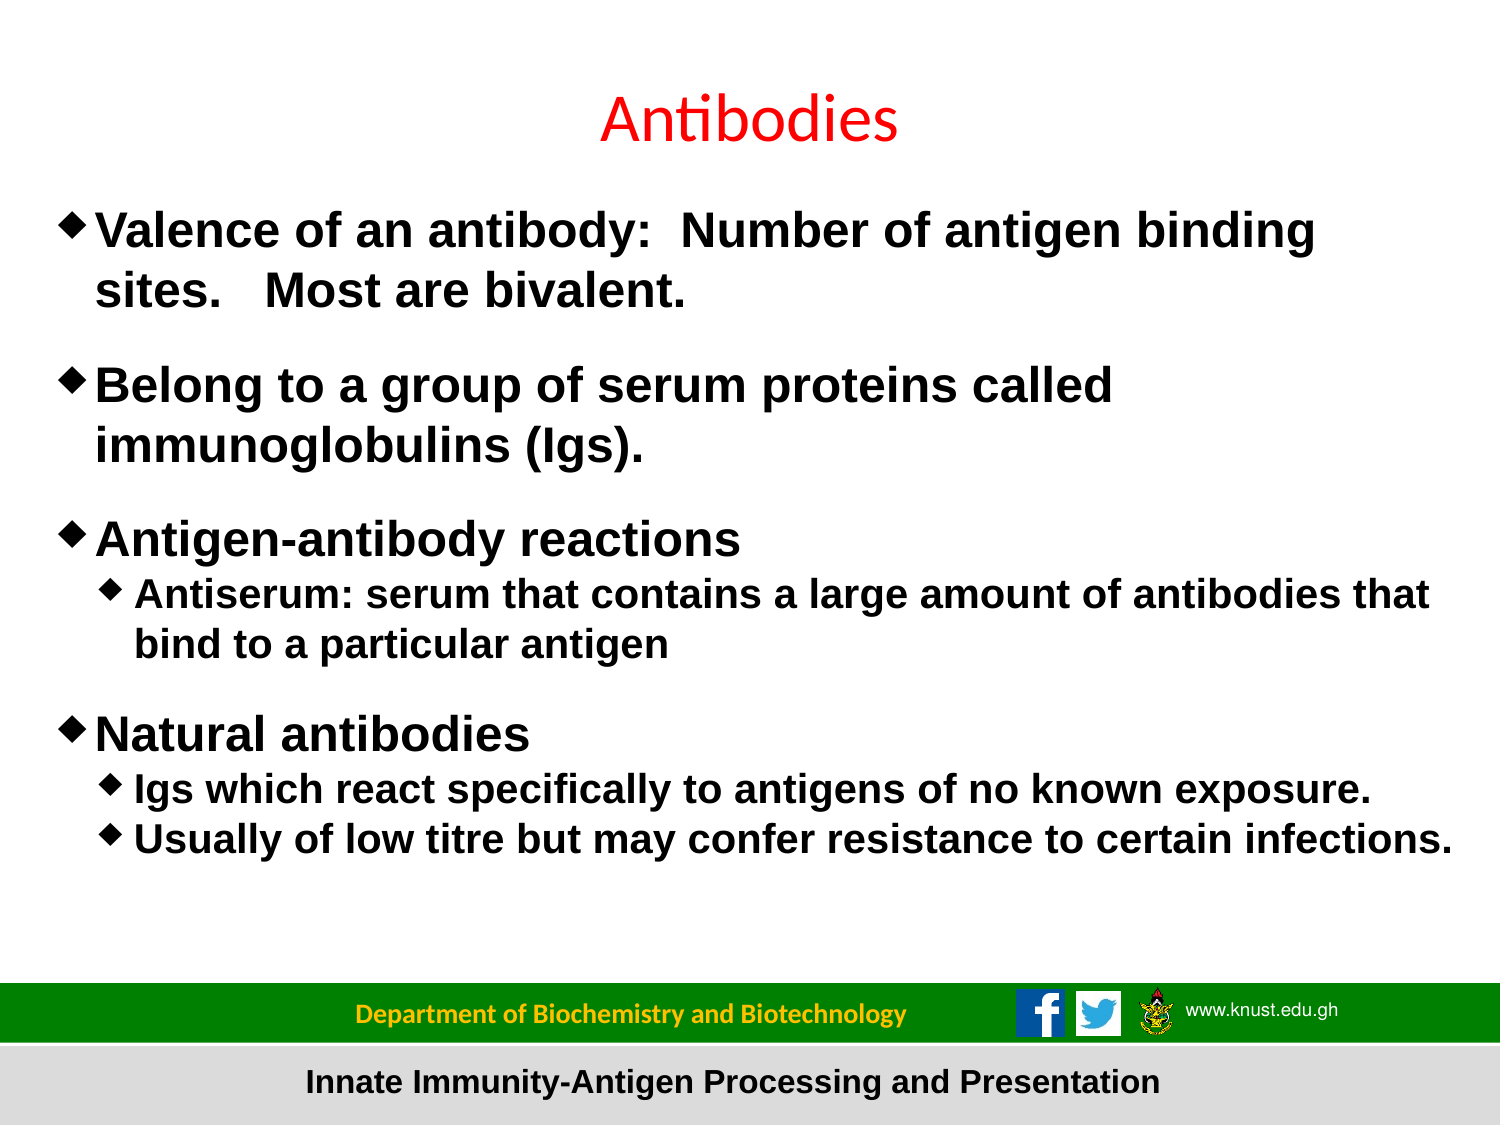

Antibodies
Valence of an antibody:  Number of antigen binding sites.   Most are bivalent.
Belong to a group of serum proteins called immunoglobulins (Igs).
Antigen-antibody reactions
Antiserum: serum that contains a large amount of antibodies that bind to a particular antigen
Natural antibodies
Igs which react specifically to antigens of no known exposure.
Usually of low titre but may confer resistance to certain infections.

19
Department of Biochemistry and Biotechnology
Innate Immunity-Antigen Processing and Presentation